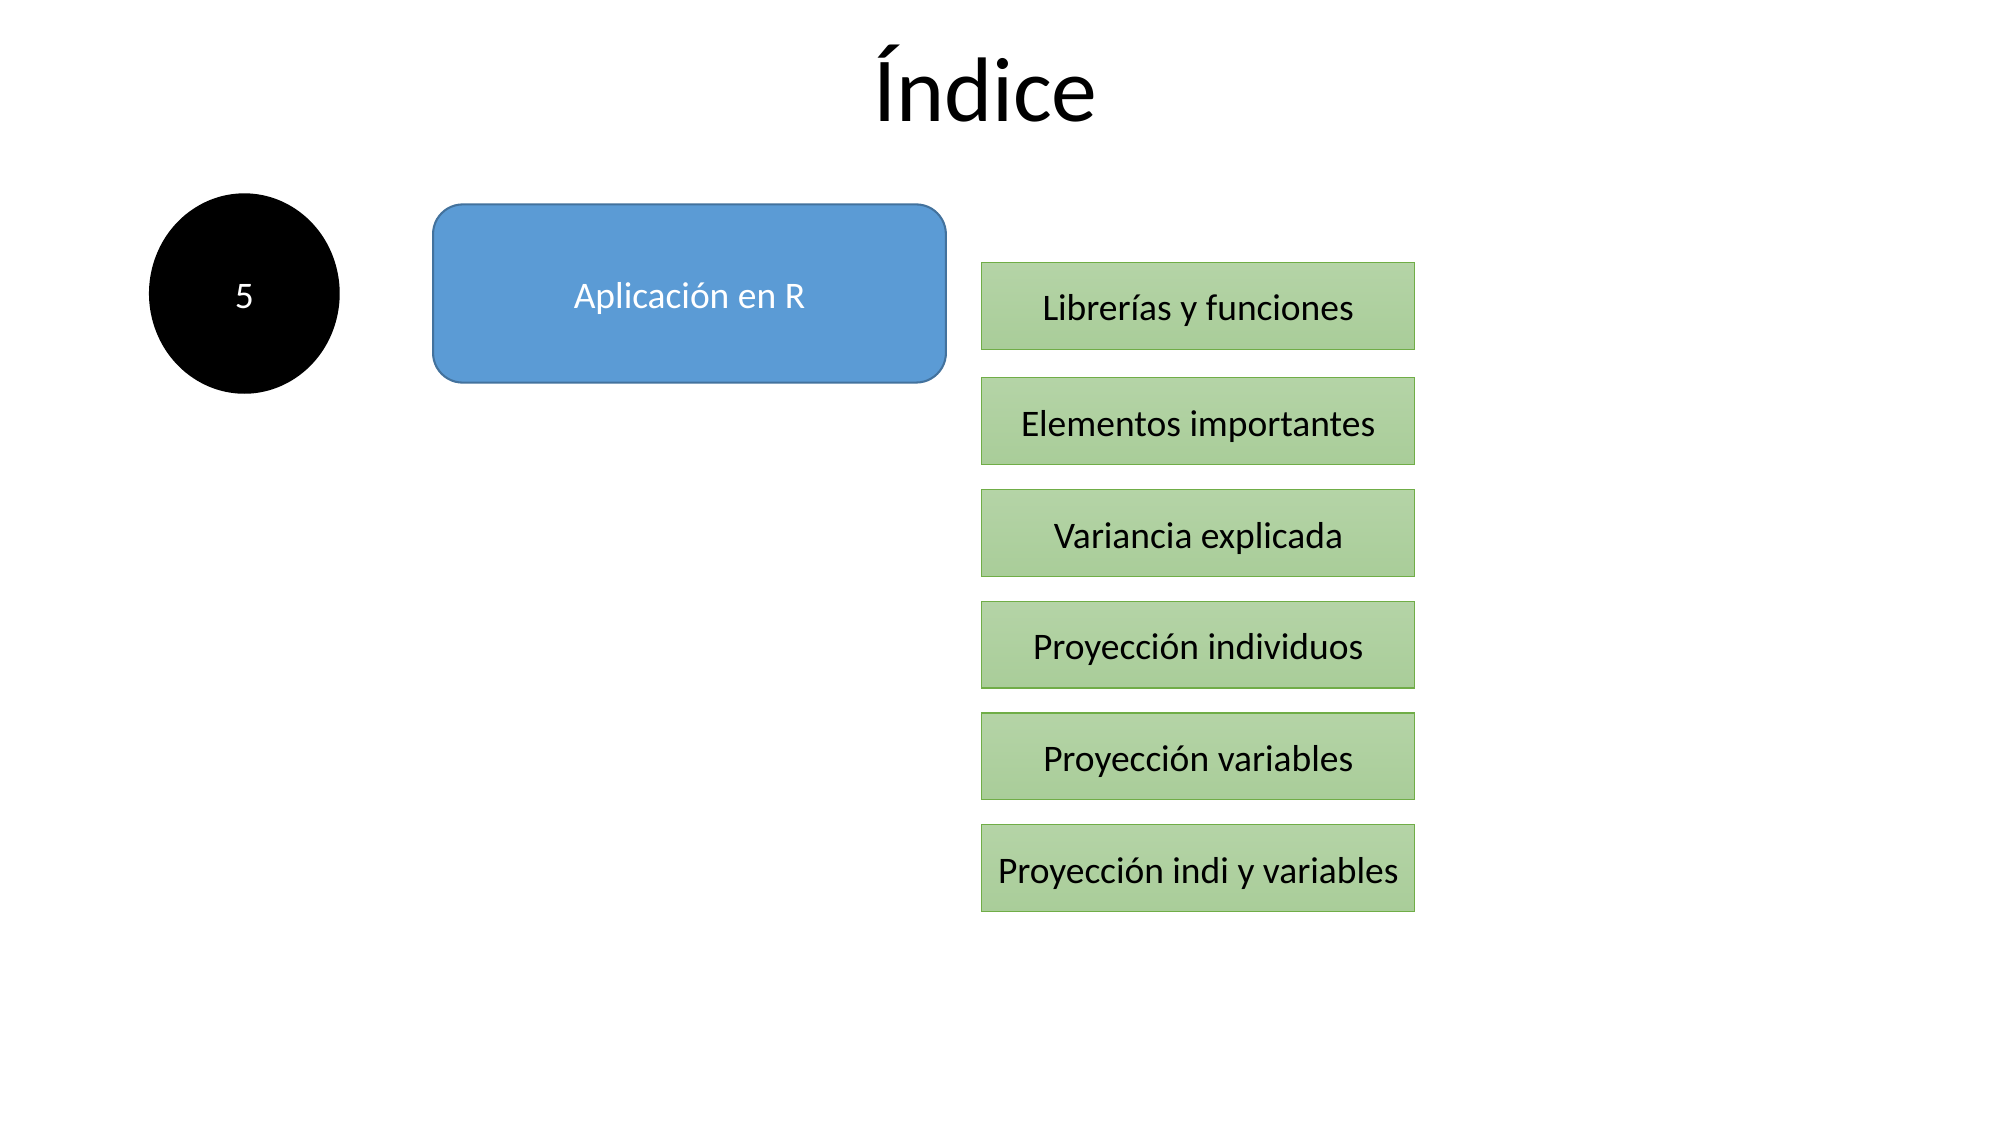

# Índice
5
Aplicación en R
Librerías y funciones
Elementos importantes
Variancia explicada
Proyección individuos
Proyección variables
Proyección indi y variables